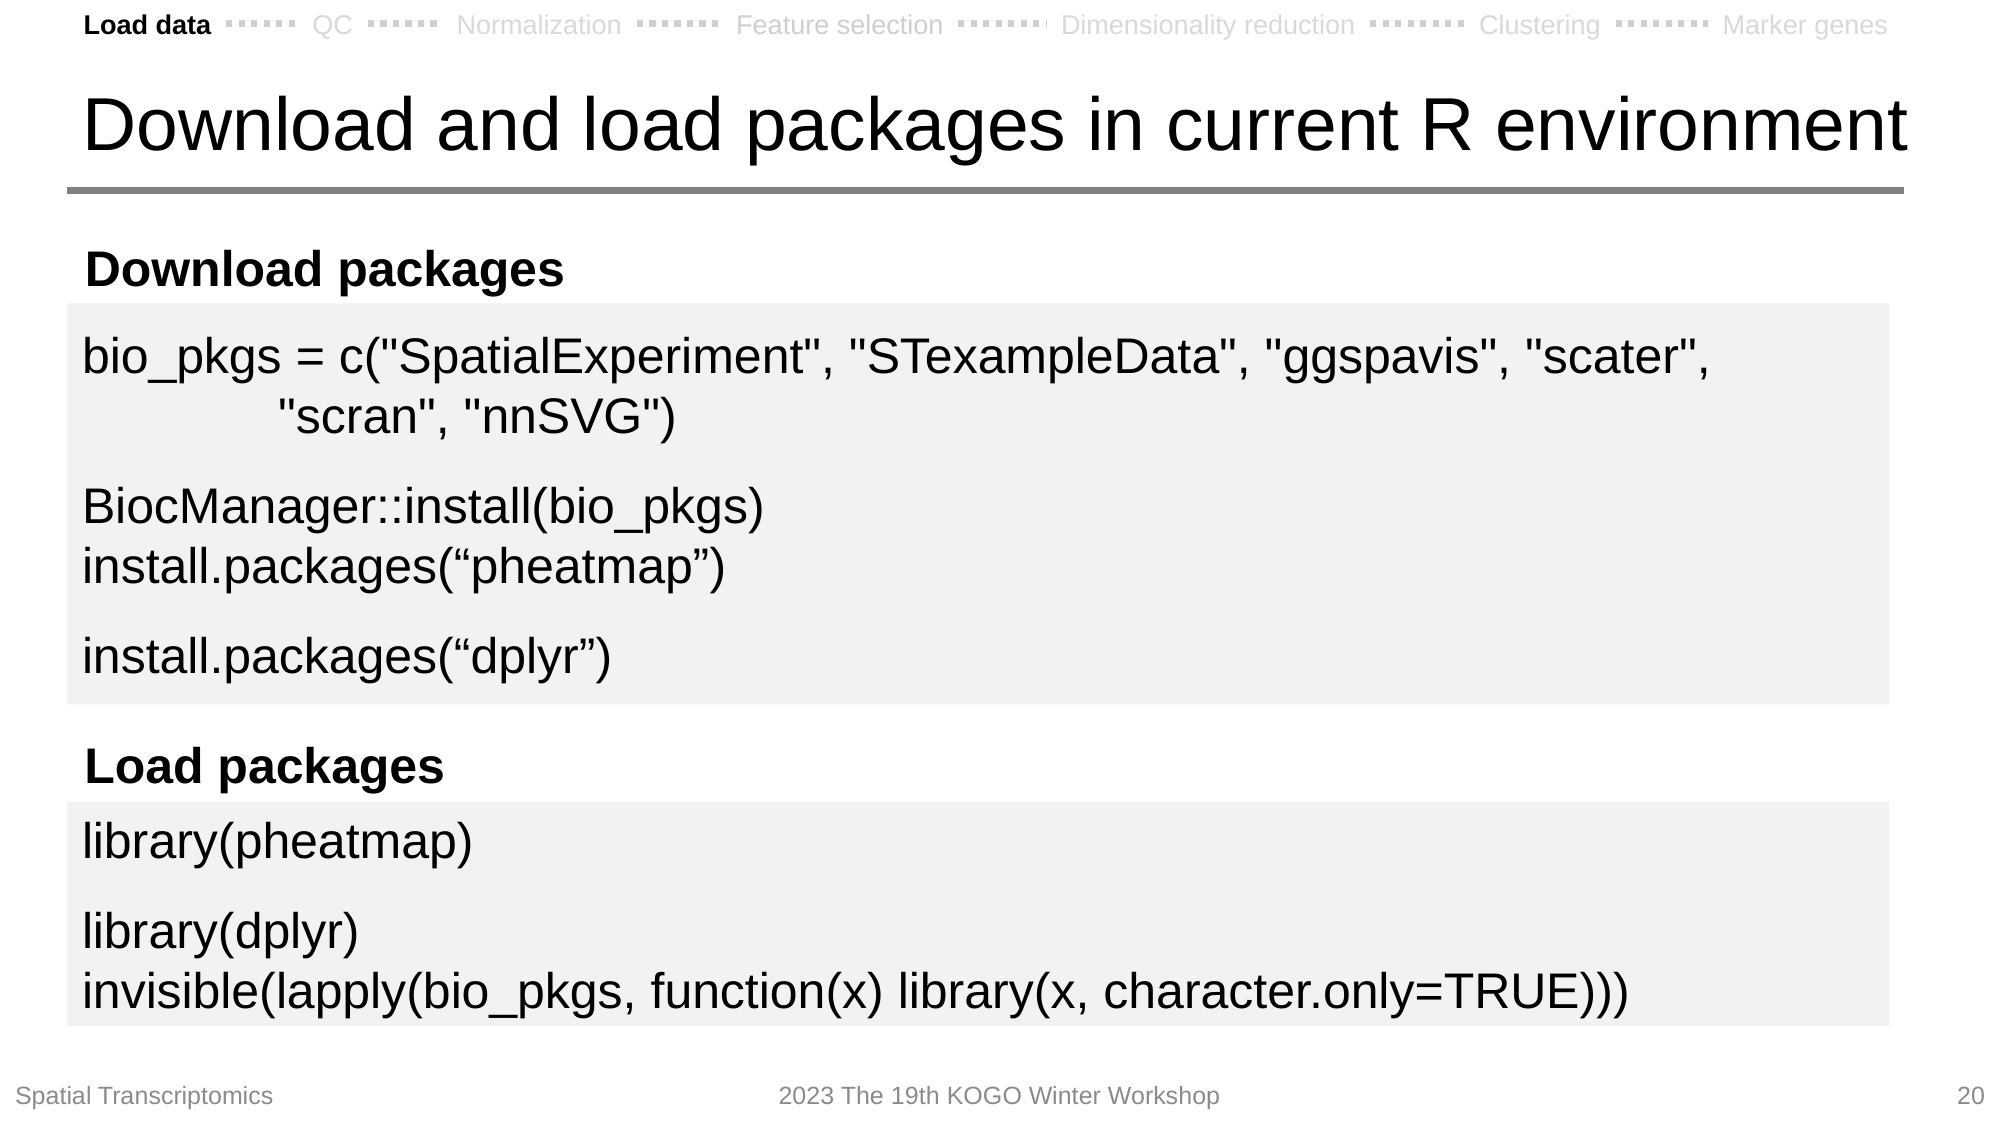

Load data
QC
Normalization
Feature selection
Dimensionality reduction
Clustering
Marker genes
# Download and load packages in current R environment
Download packages
bio_pkgs = c("SpatialExperiment", "STexampleData", "ggspavis", "scater",
              "scran", "nnSVG")
BiocManager::install(bio_pkgs)
install.packages(“pheatmap”)
install.packages(“dplyr”)
Load packages
library(pheatmap)
library(dplyr)
invisible(lapply(bio_pkgs, function(x) library(x, character.only=TRUE)))
Spatial Transcriptomics
2023 The 19th KOGO Winter Workshop
20